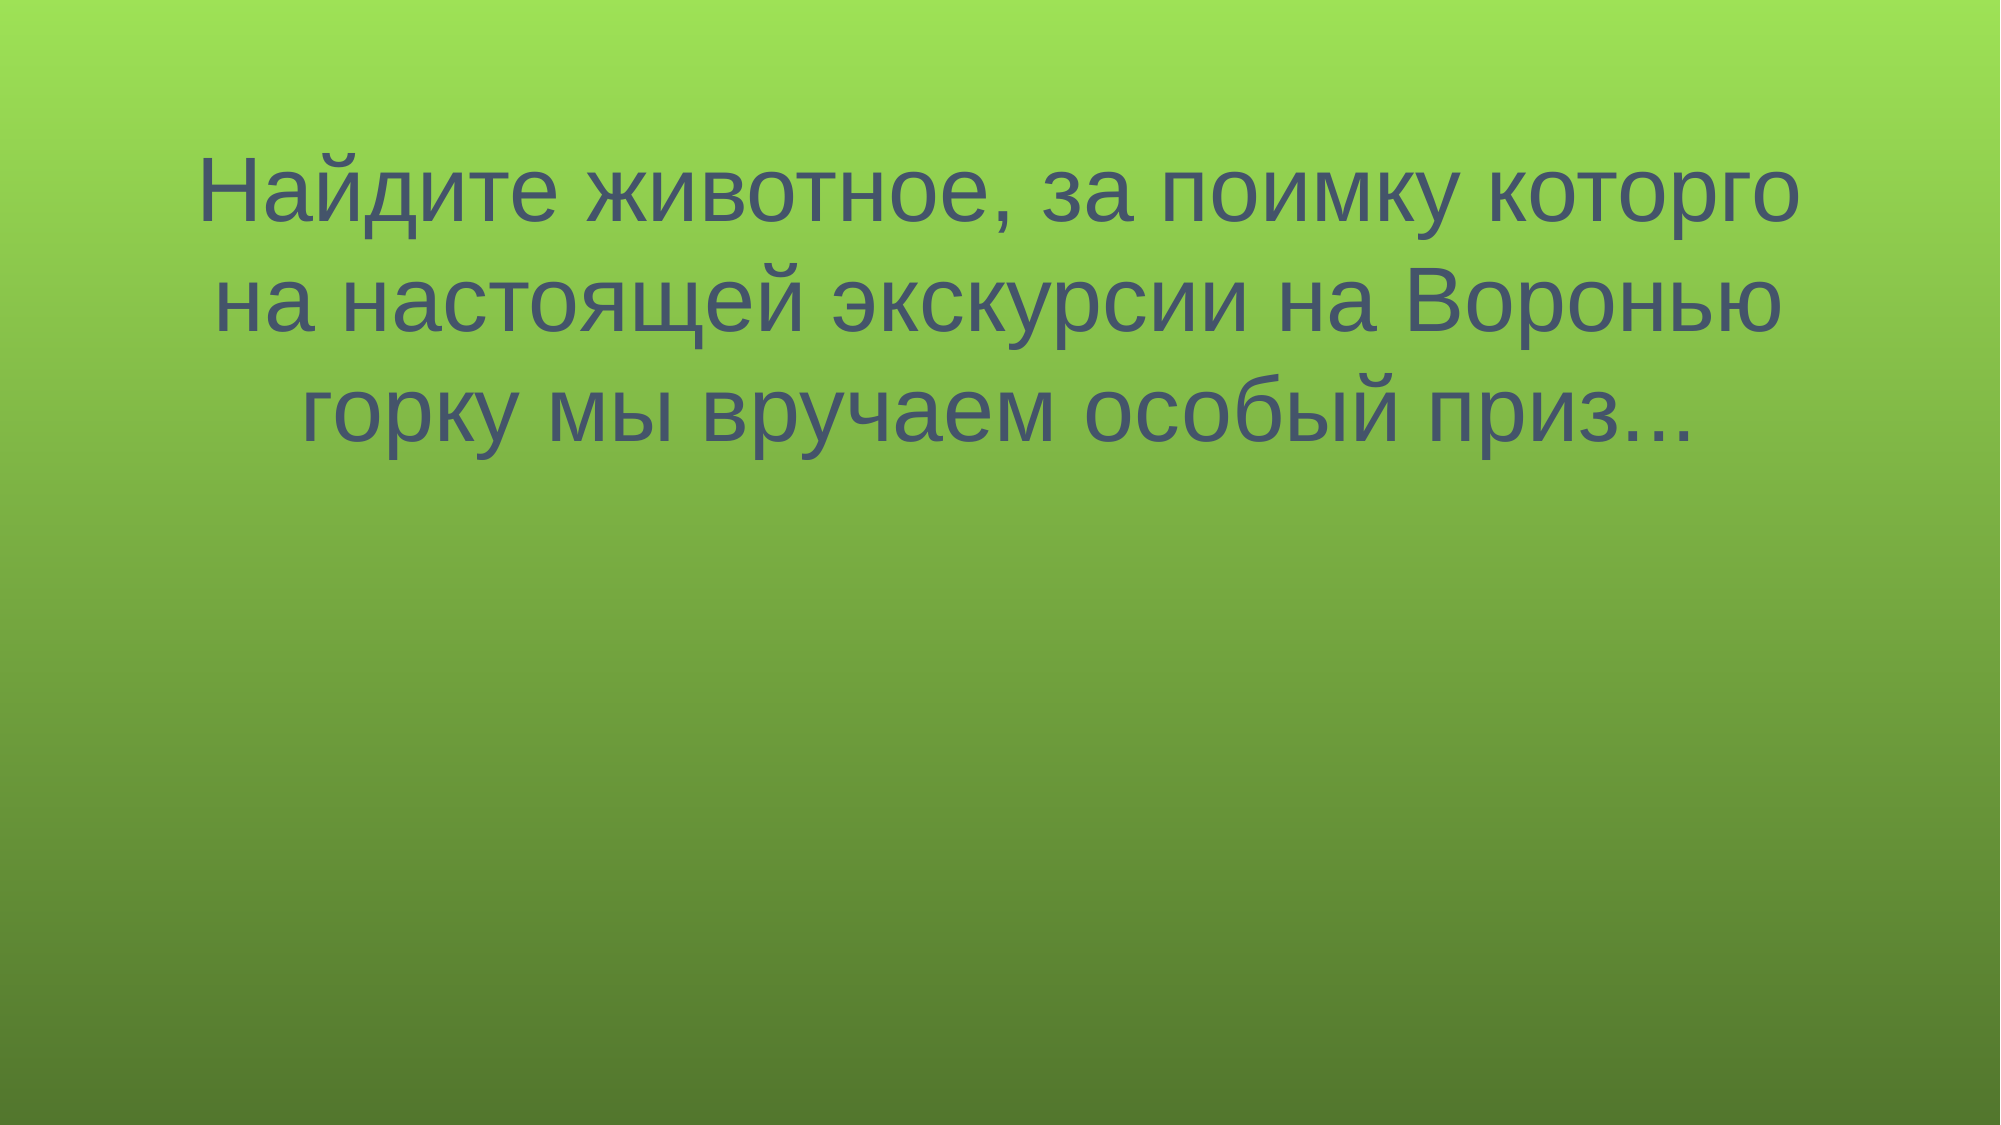

# Найдите животное, за поимку которго на настоящей экскурсии на Воронью горку мы вручаем особый приз...